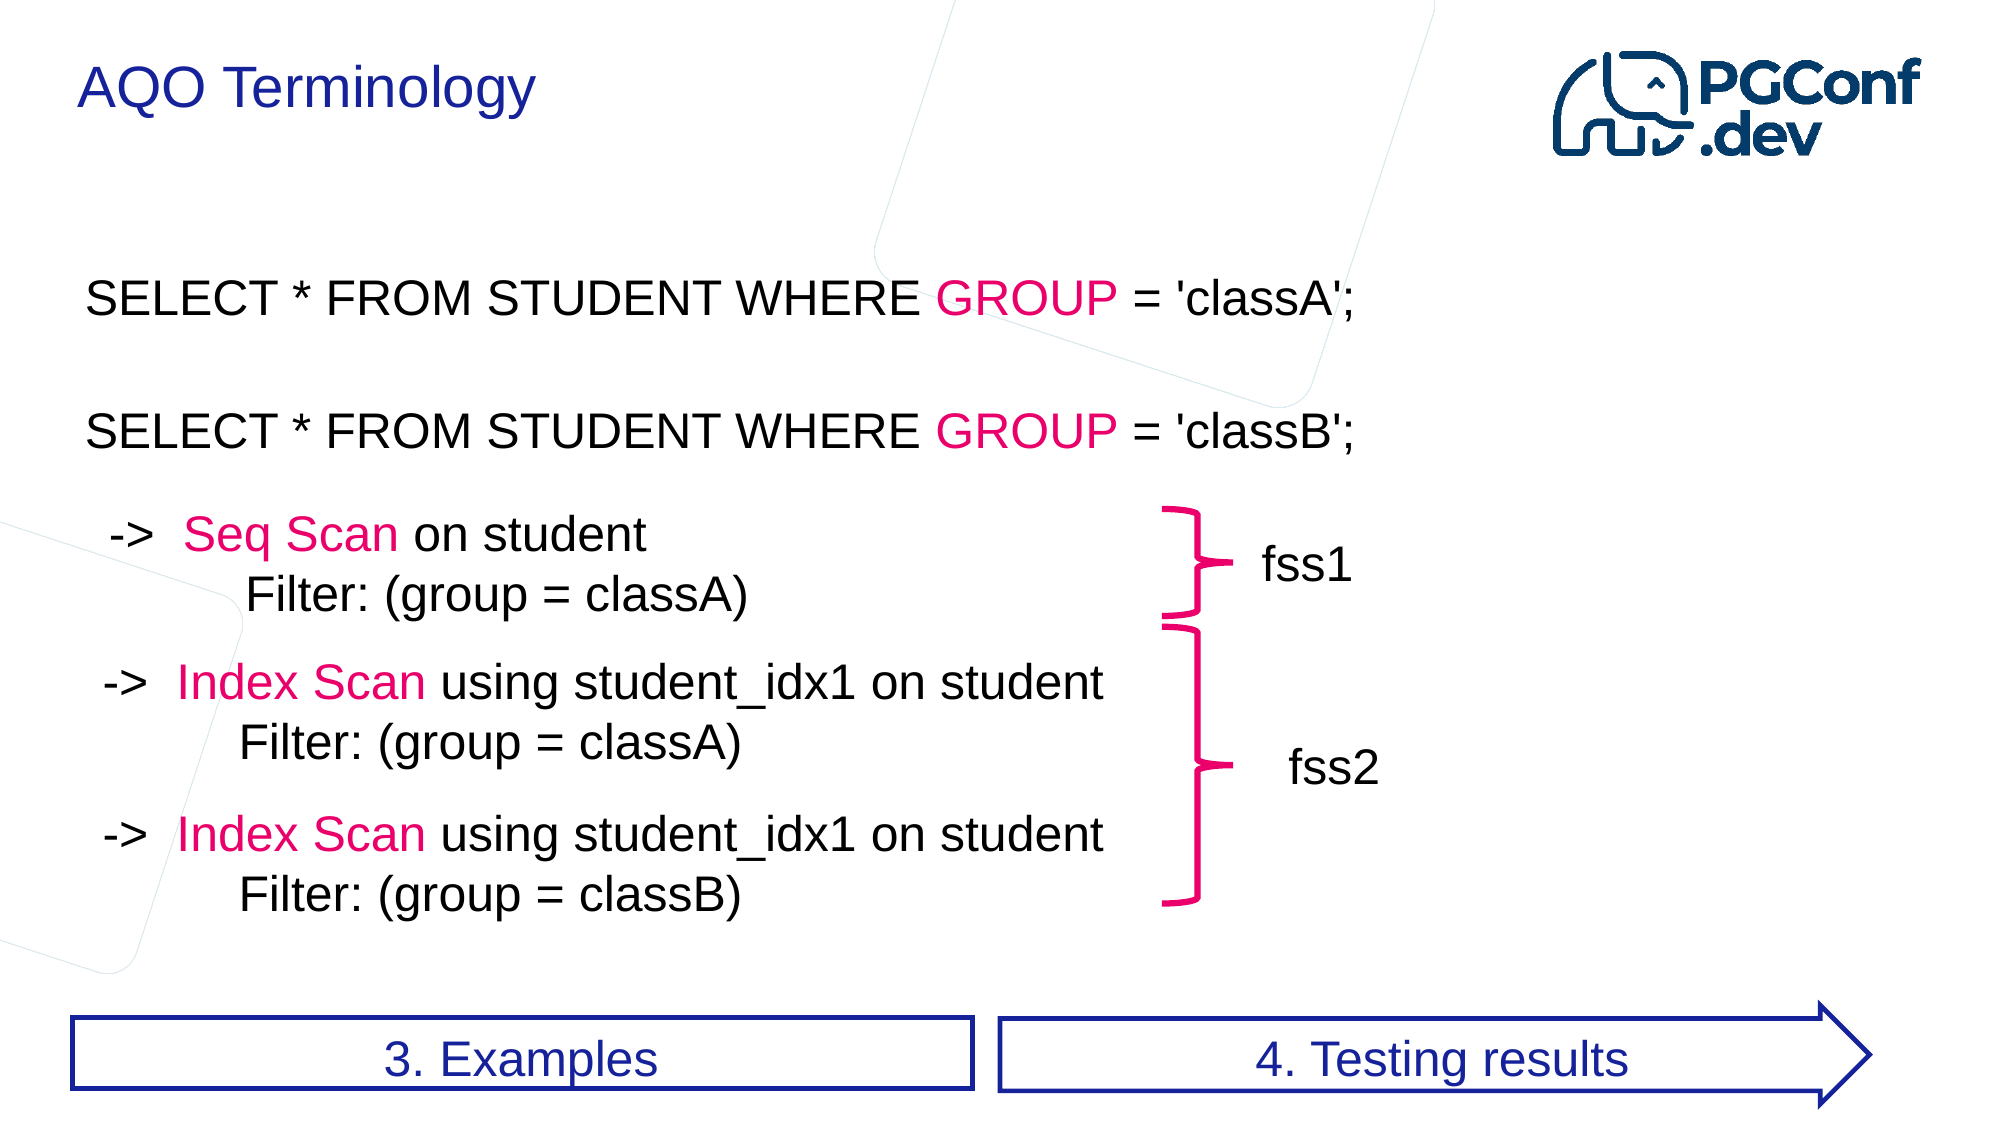

# AQO Terminology
SELECT * FROM STUDENT WHERE GROUP = 'classA';
SELECT * FROM STUDENT WHERE GROUP = 'classB';
 ->  Seq Scan on student
	Filter: (group = classA)

fss1

 ->  Index Scan using student_idx1 on student
	Filter: (group = classA)
fss2
 ->  Index Scan using student_idx1 on student
	Filter: (group = classB)
3. Examples
4. Testing results
64